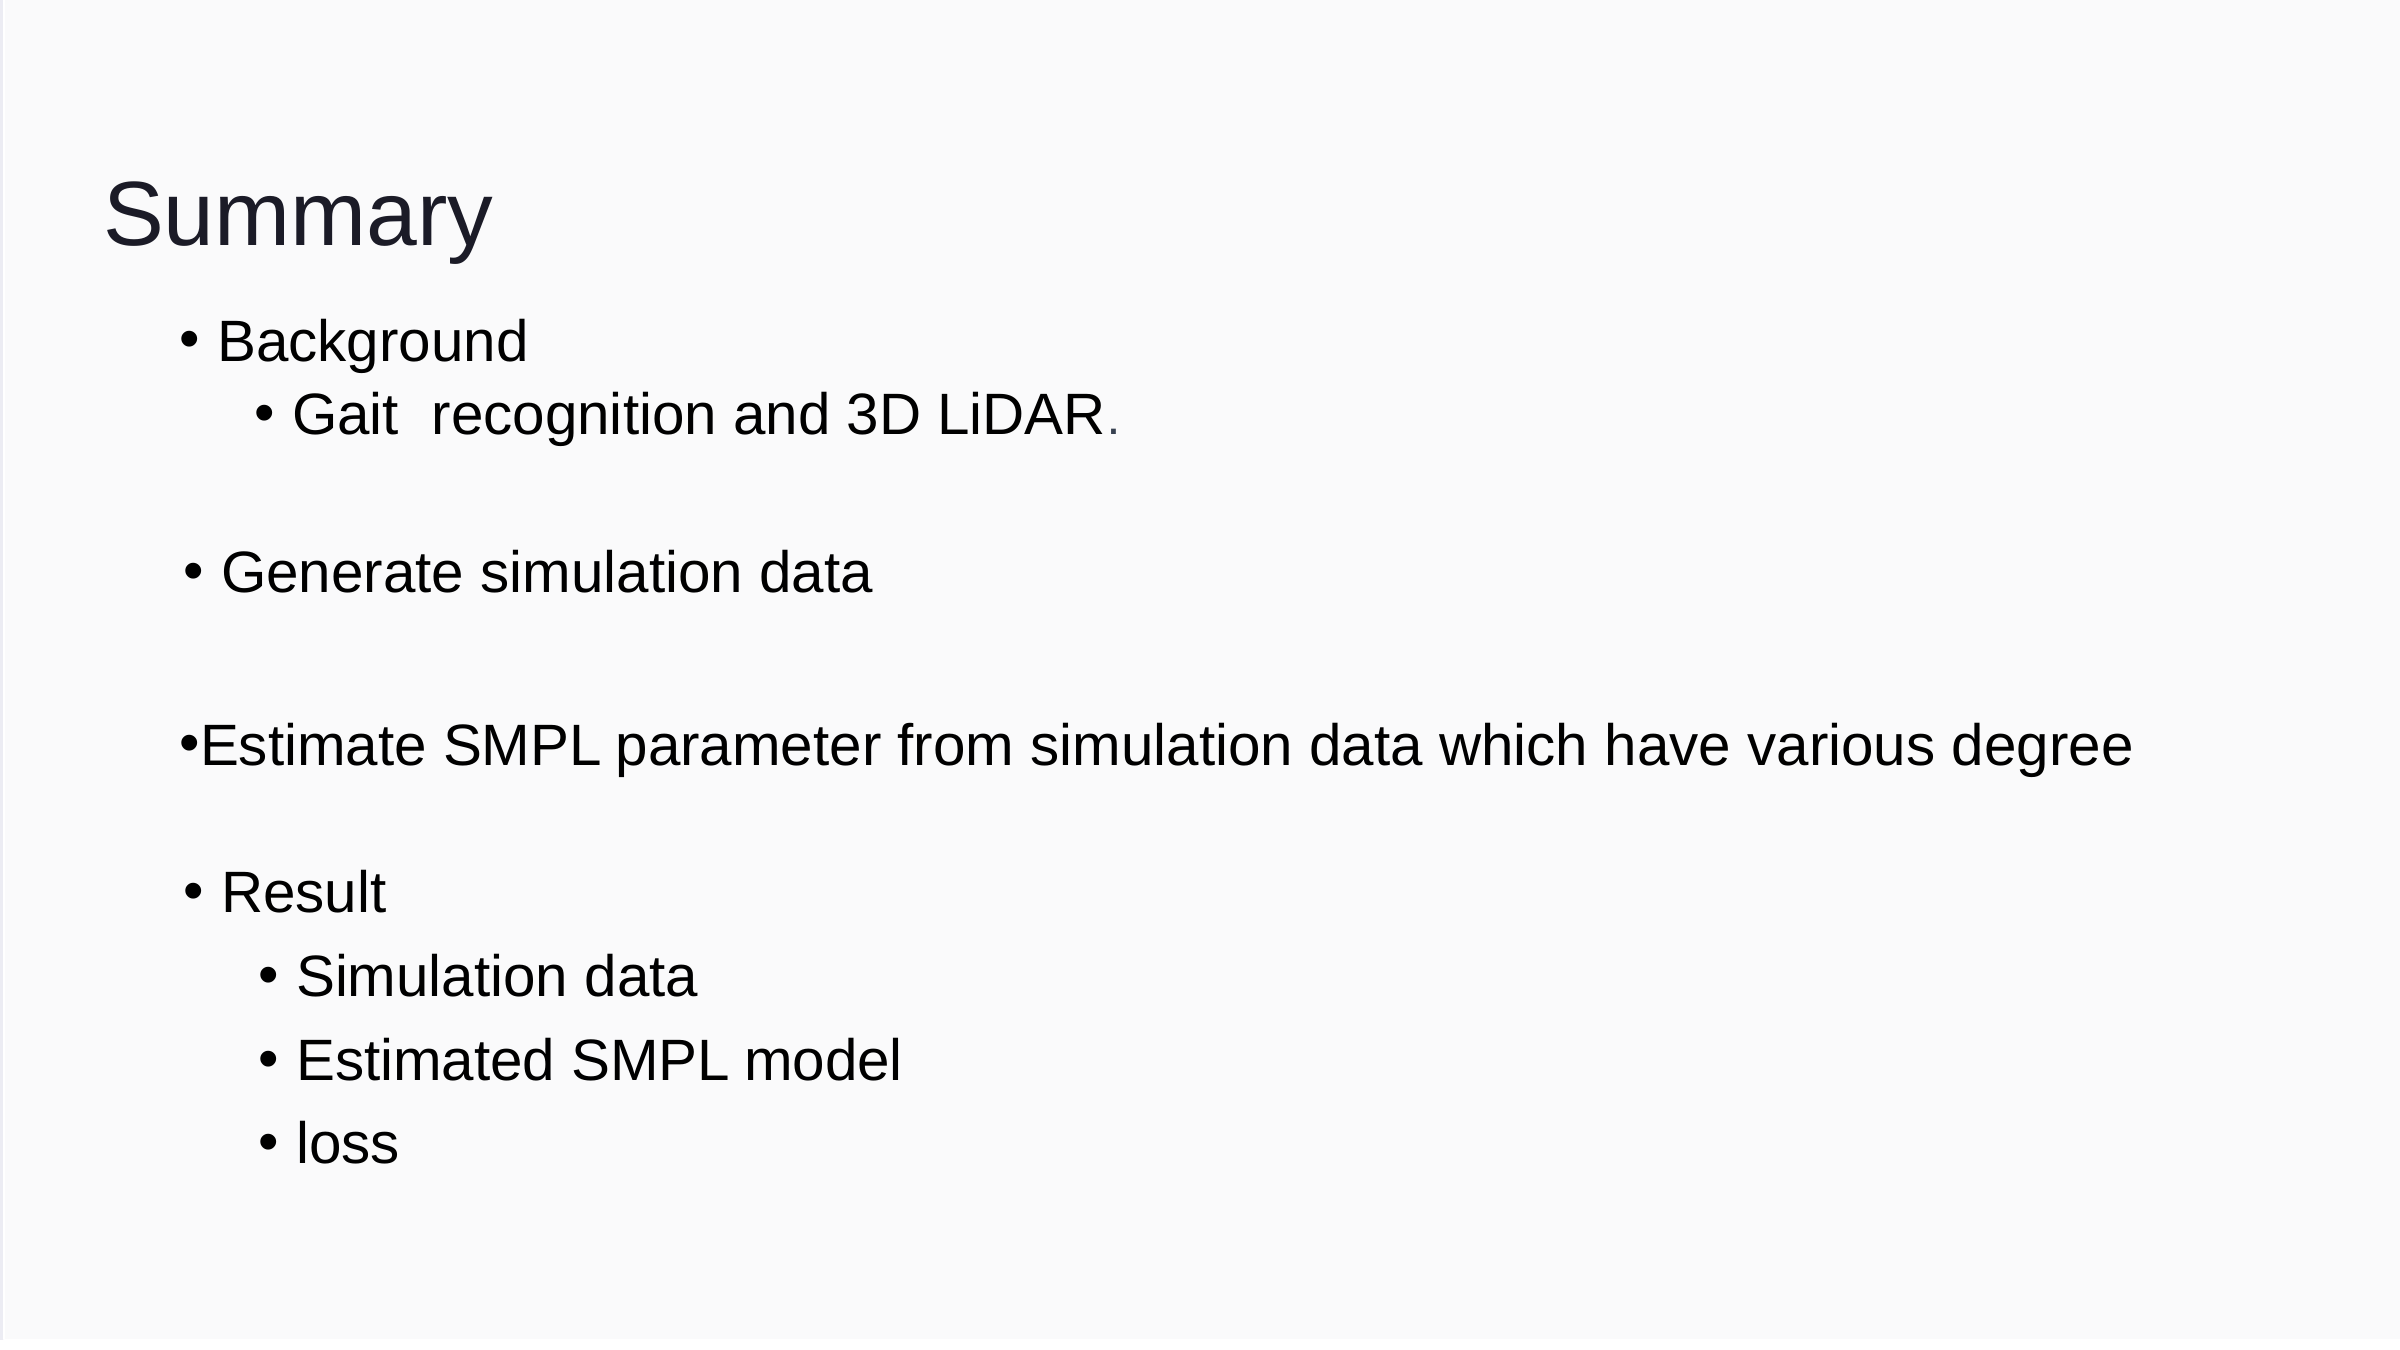

Summary
Background
Gait  recognition and 3D LiDAR.

Generate simulation data

Estimate SMPL parameter from simulation data which have various degree
Result
Simulation data
Estimated SMPL model
loss